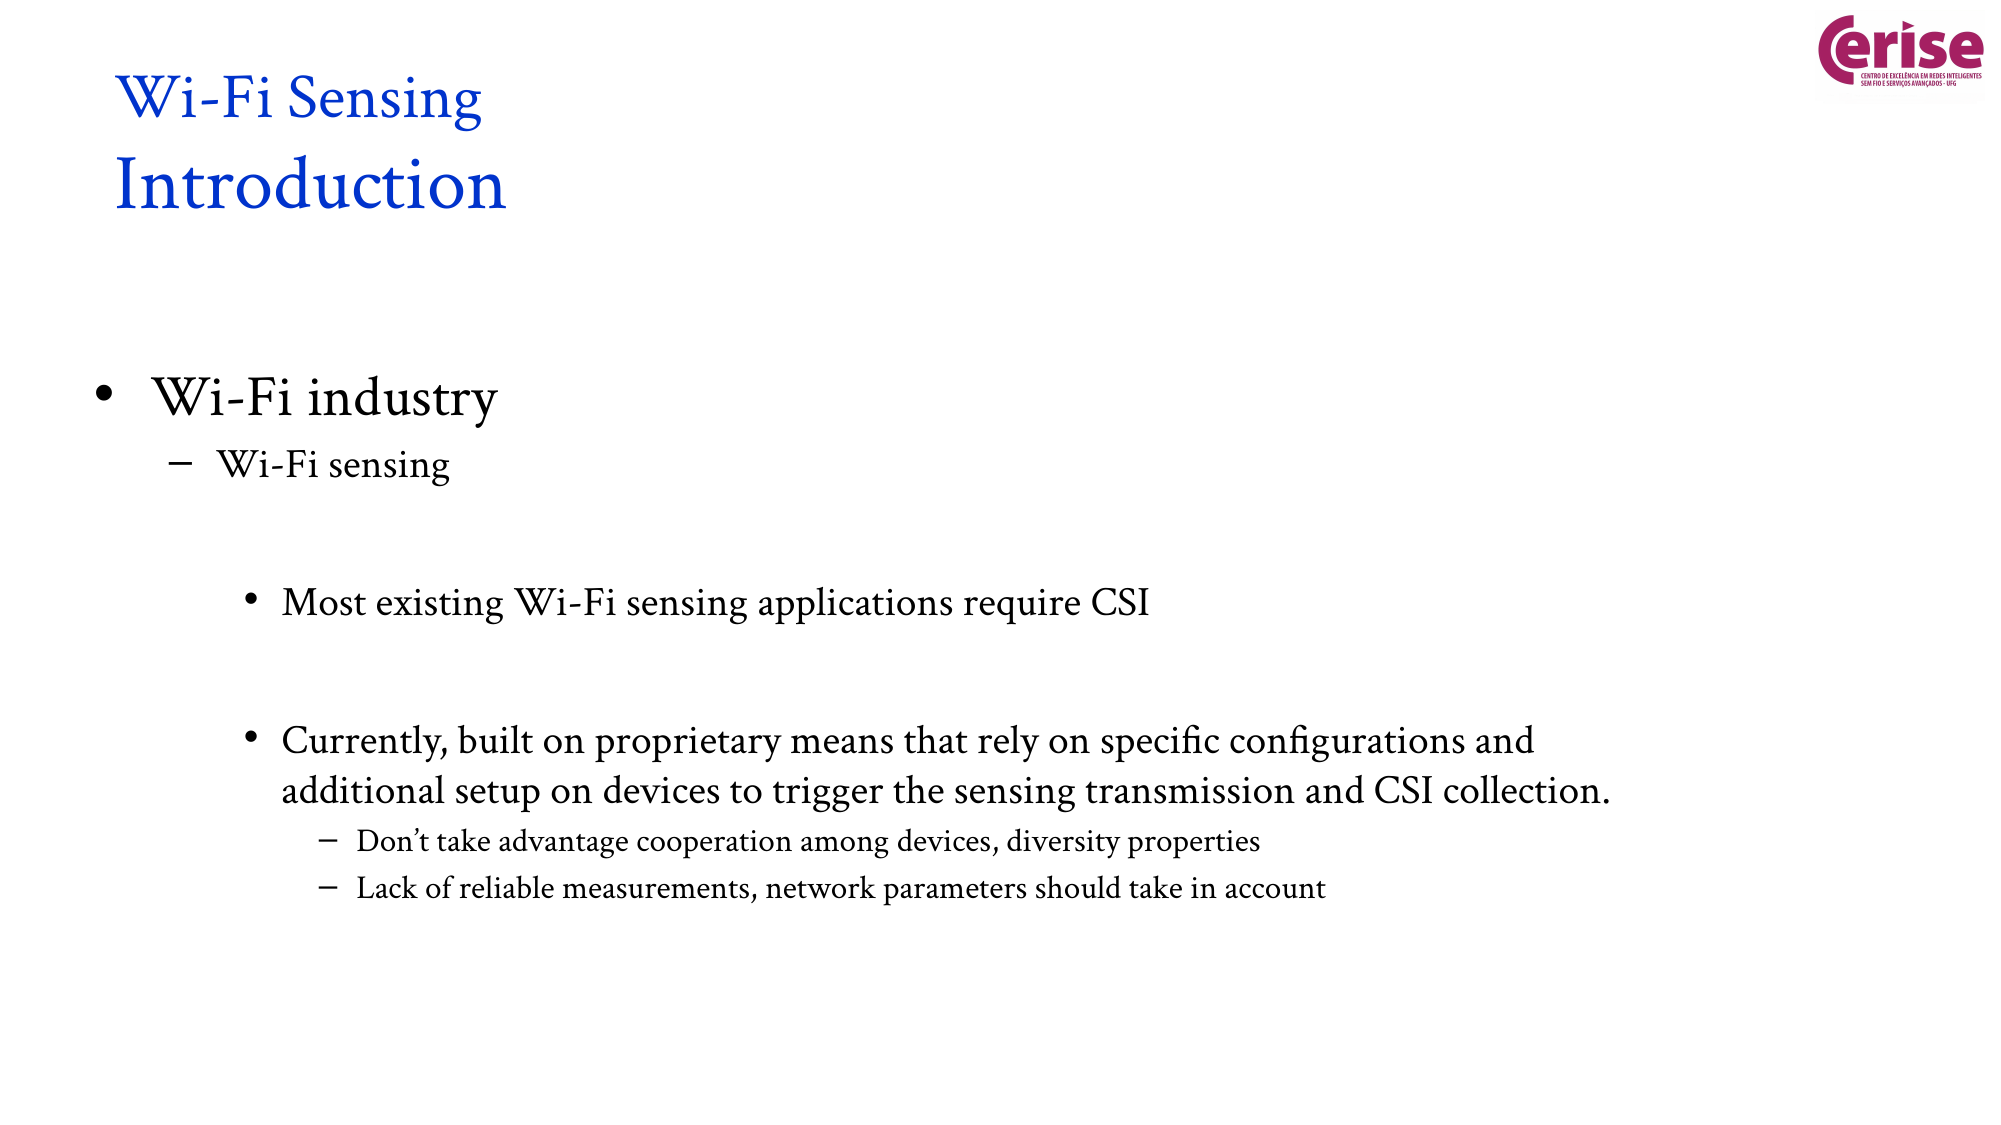

# Wi-Fi Sensing Introduction
Wi-Fi industry
Wi-Fi sensing

Most existing Wi-Fi sensing applications require CSI

Currently, built on proprietary means that rely on specific configurations and additional setup on devices to trigger the sensing transmission and CSI collection.
Don’t take advantage cooperation among devices, diversity properties
Lack of reliable measurements, network parameters should take in account